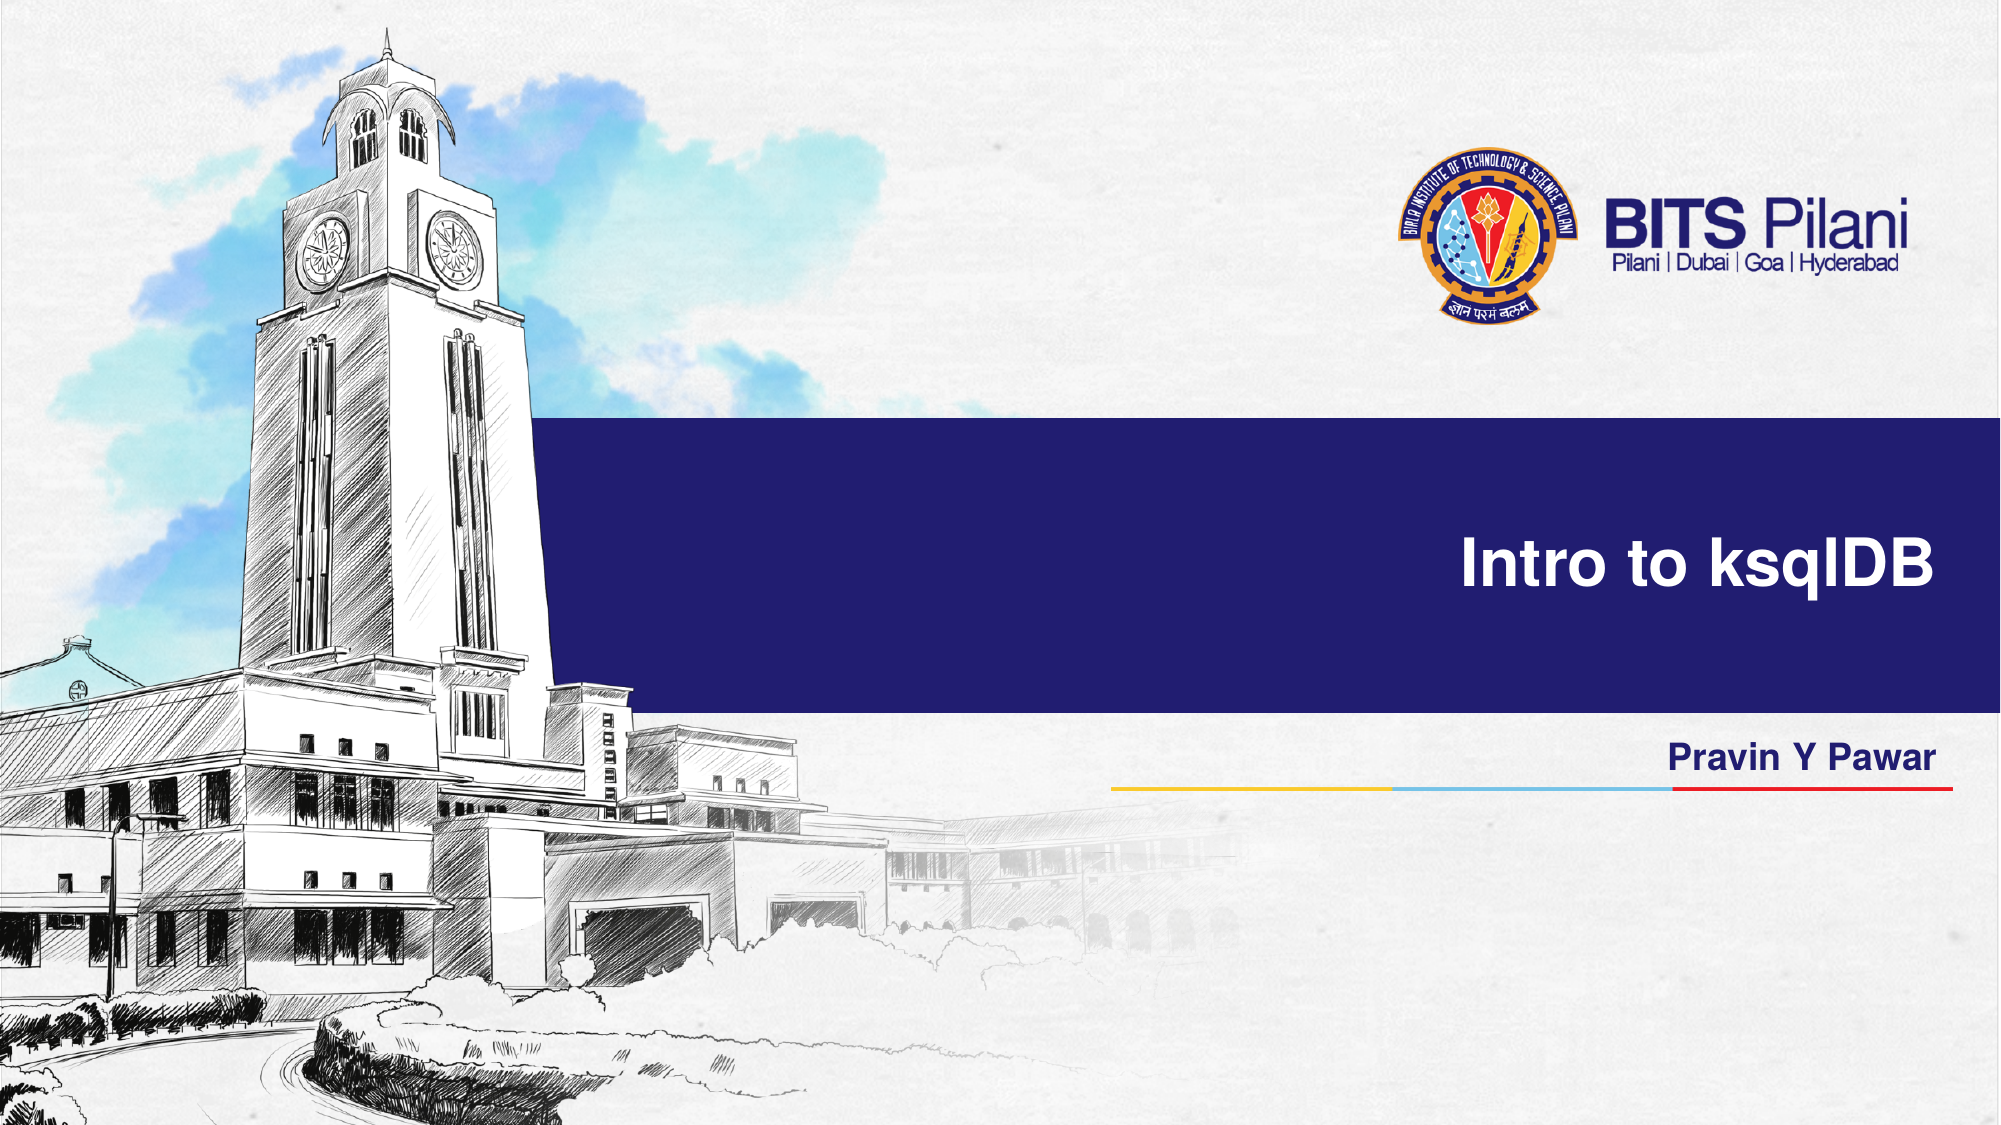

# Intro to ksqlDB
Pravin Y Pawar